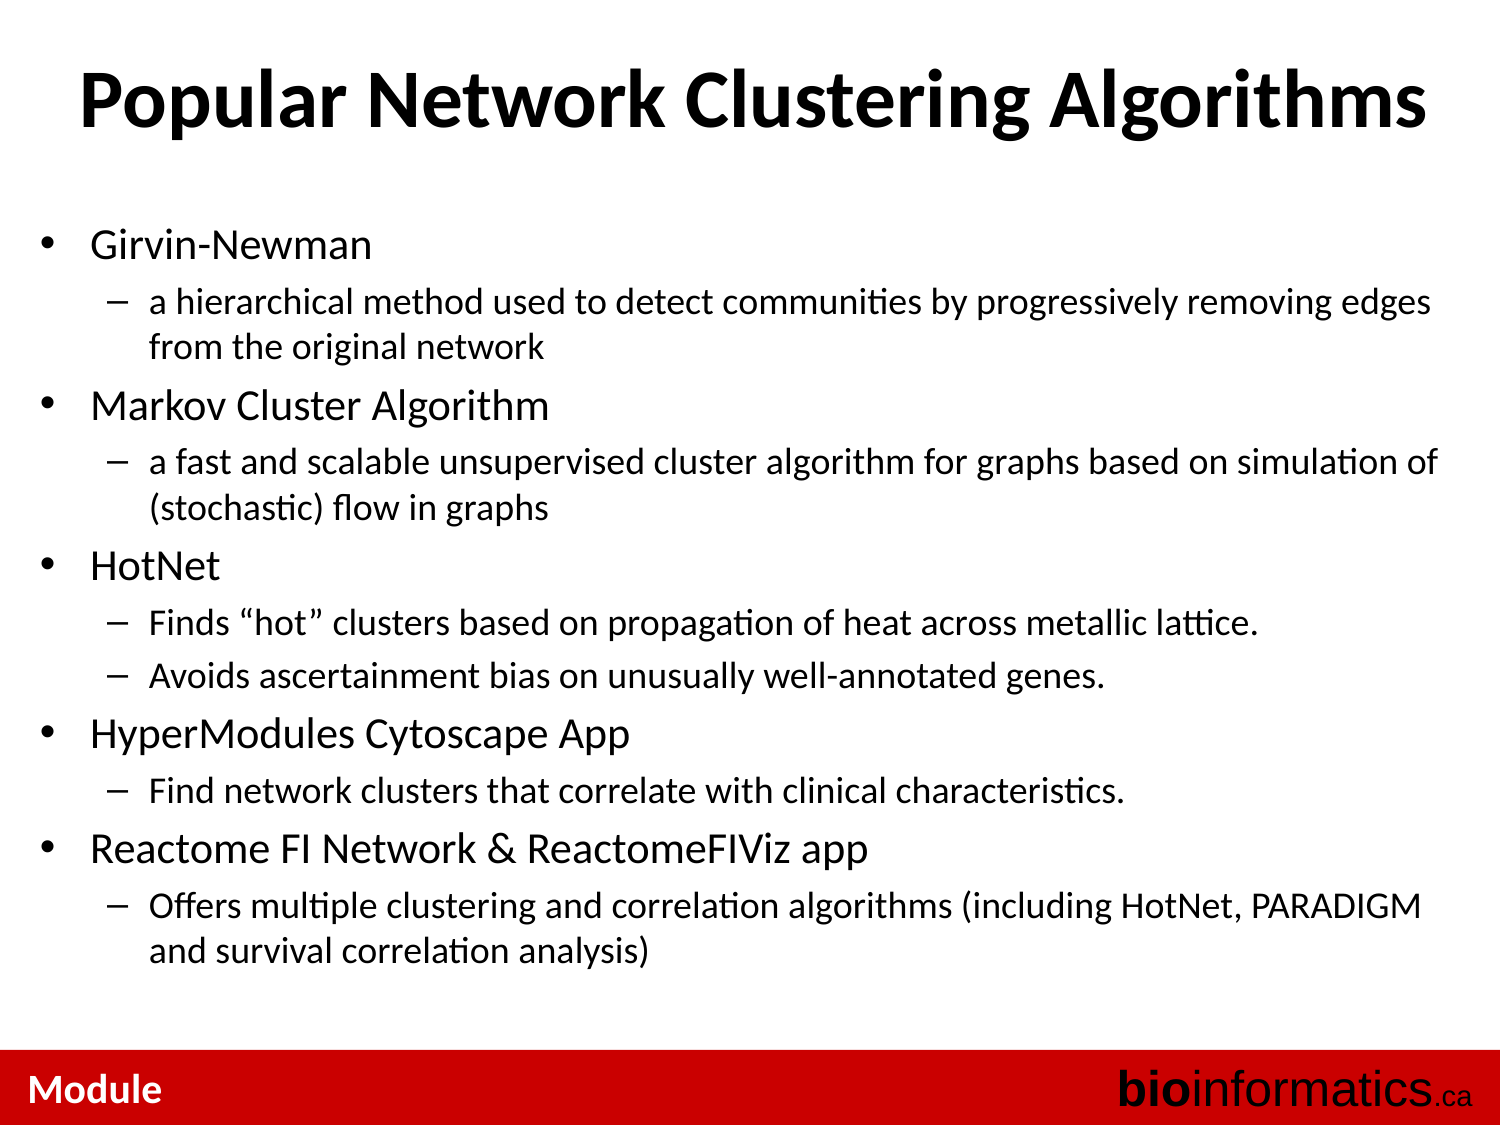

# Popular Network Clustering Algorithms
Girvin-Newman
a hierarchical method used to detect communities by progressively removing edges from the original network
Markov Cluster Algorithm
a fast and scalable unsupervised cluster algorithm for graphs based on simulation of (stochastic) flow in graphs
HotNet
Finds “hot” clusters based on propagation of heat across metallic lattice.
Avoids ascertainment bias on unusually well-annotated genes.
HyperModules Cytoscape App
Find network clusters that correlate with clinical characteristics.
Reactome FI Network & ReactomeFIViz app
Offers multiple clustering and correlation algorithms (including HotNet, PARADIGM and survival correlation analysis)